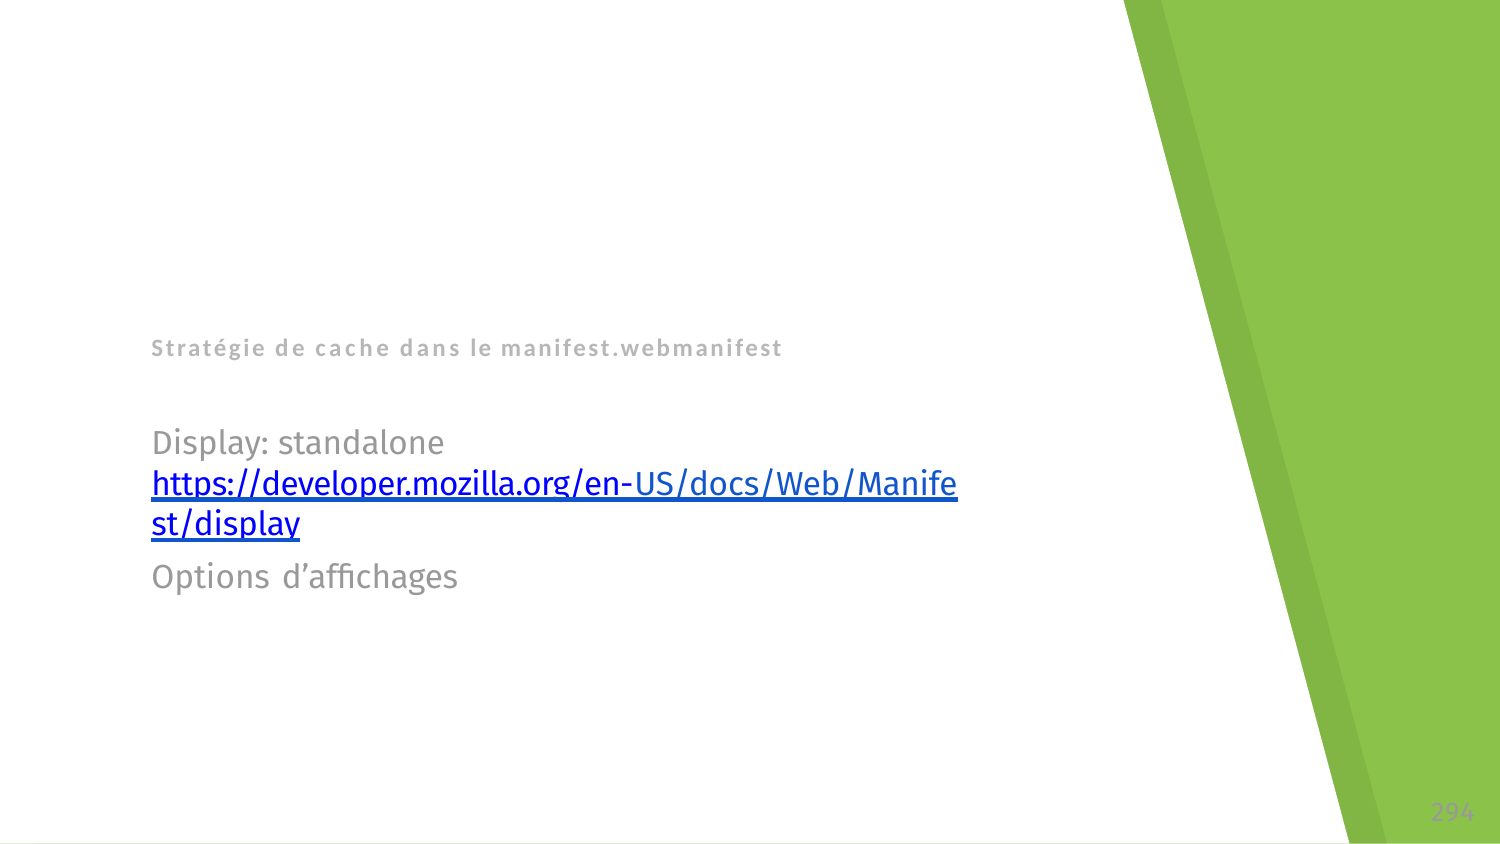

Stratégie de cache dans le manifest.webmanifest

Display: standalone
https://developer.mozilla.org/en-US/docs/Web/Manife st/display
Options d’afﬁchages
294